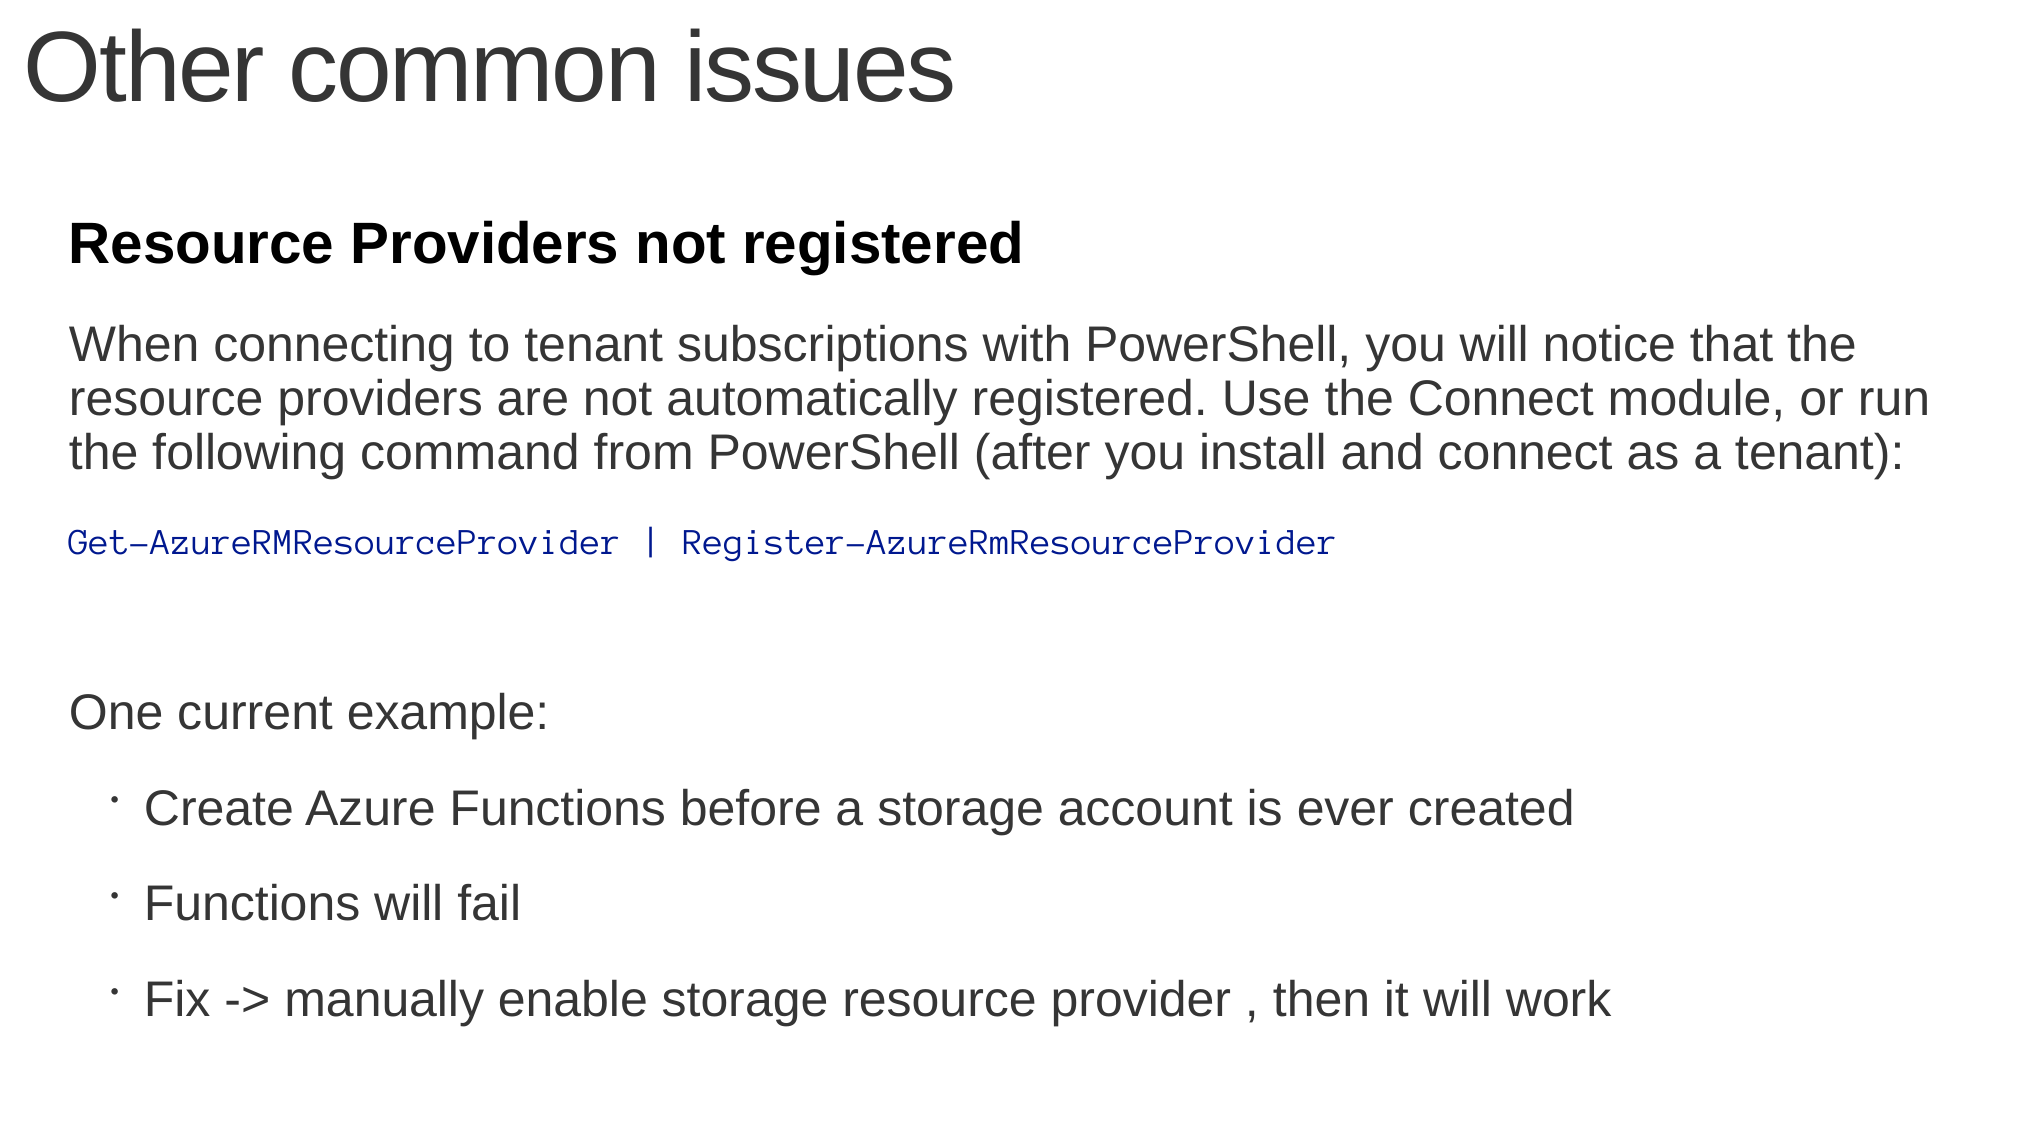

# Other common issues
Resource Providers not registered
When connecting to tenant subscriptions with PowerShell, you will notice that the resource providers are not automatically registered. Use the Connect module, or run the following command from PowerShell (after you install and connect as a tenant):
Get-AzureRMResourceProvider | Register-AzureRmResourceProvider

One current example:
Create Azure Functions before a storage account is ever created
Functions will fail
Fix -> manually enable storage resource provider , then it will work